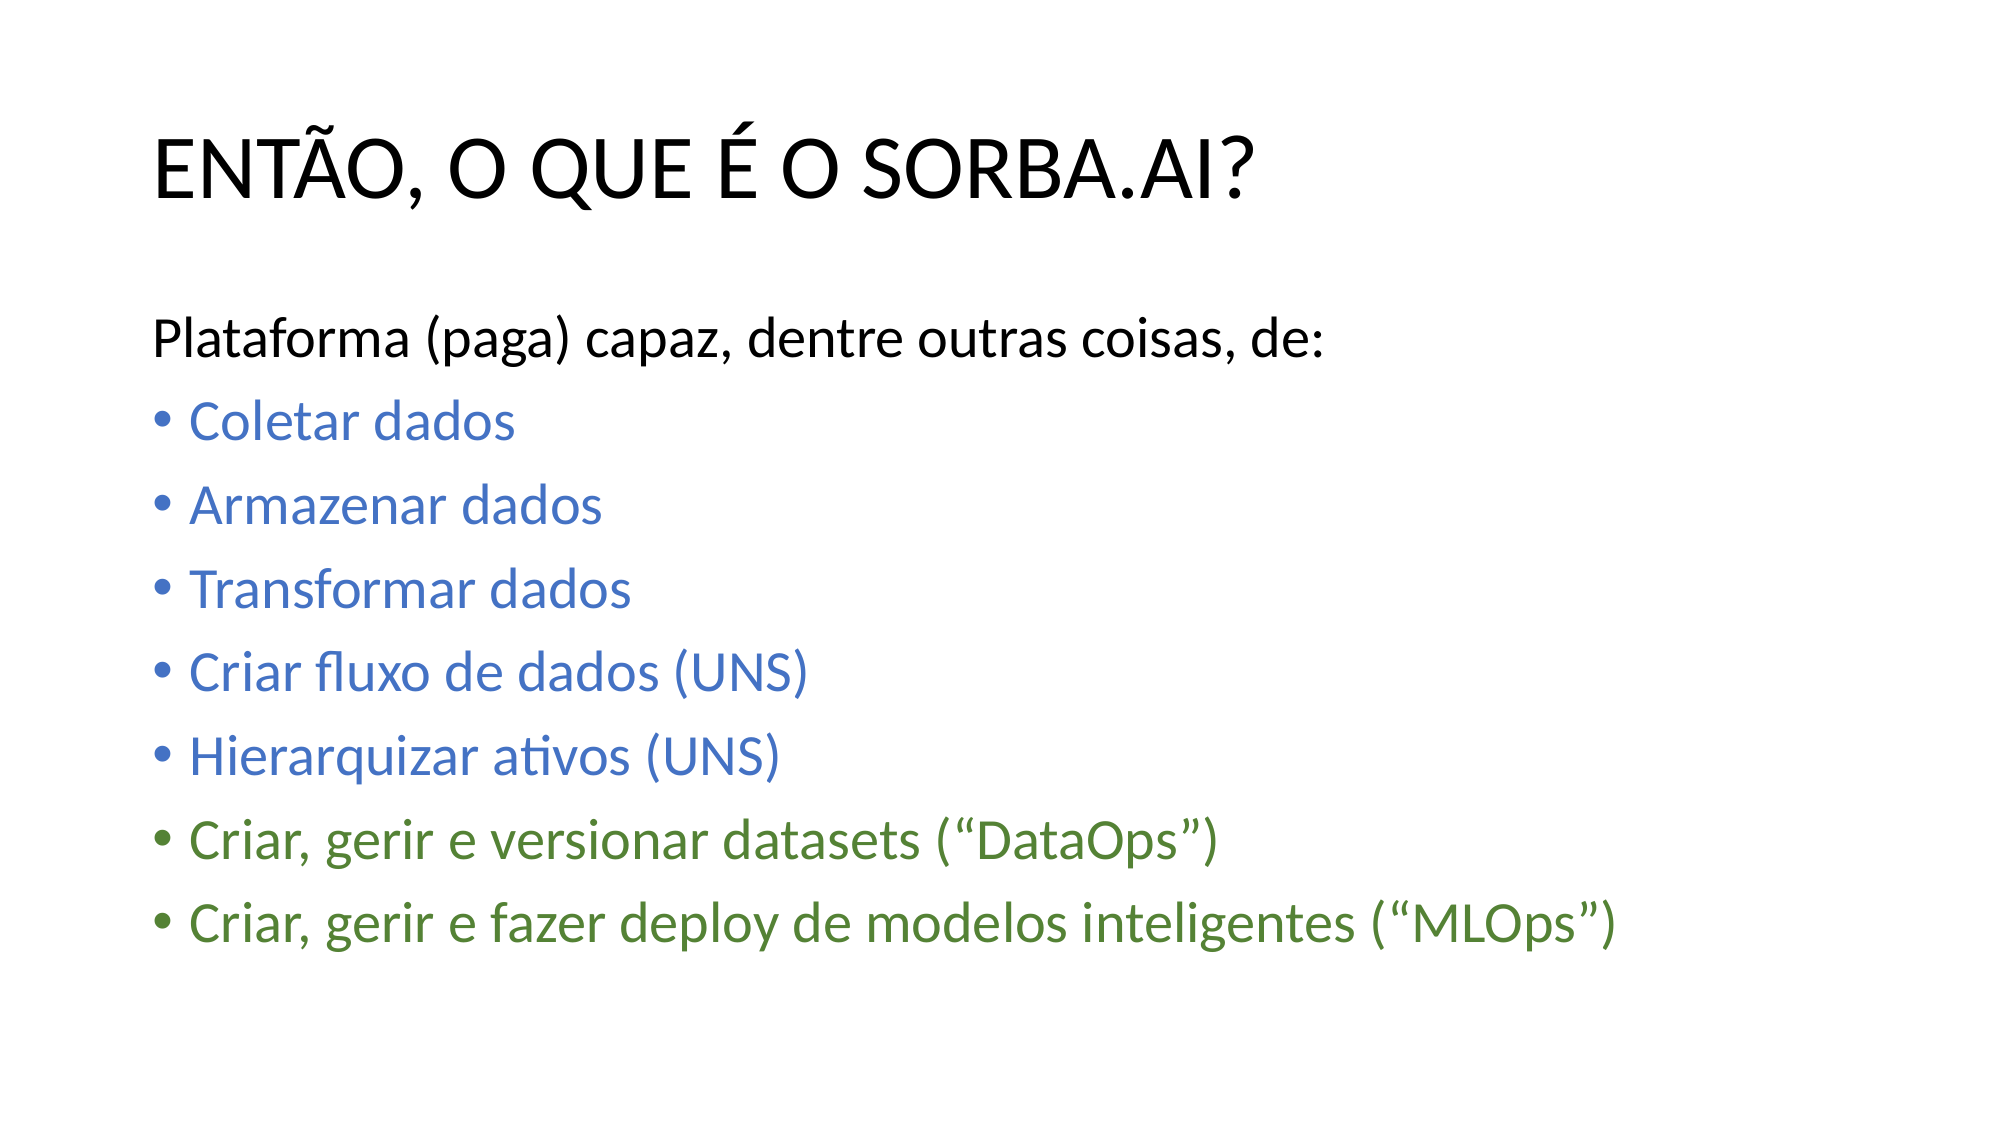

# ENTÃO, O QUE É O SORBA.AI?
Plataforma (paga) capaz, dentre outras coisas, de:
Coletar dados
Armazenar dados
Transformar dados
Criar fluxo de dados (UNS)
Hierarquizar ativos (UNS)
Criar, gerir e versionar datasets (“DataOps”)
Criar, gerir e fazer deploy de modelos inteligentes (“MLOps”)